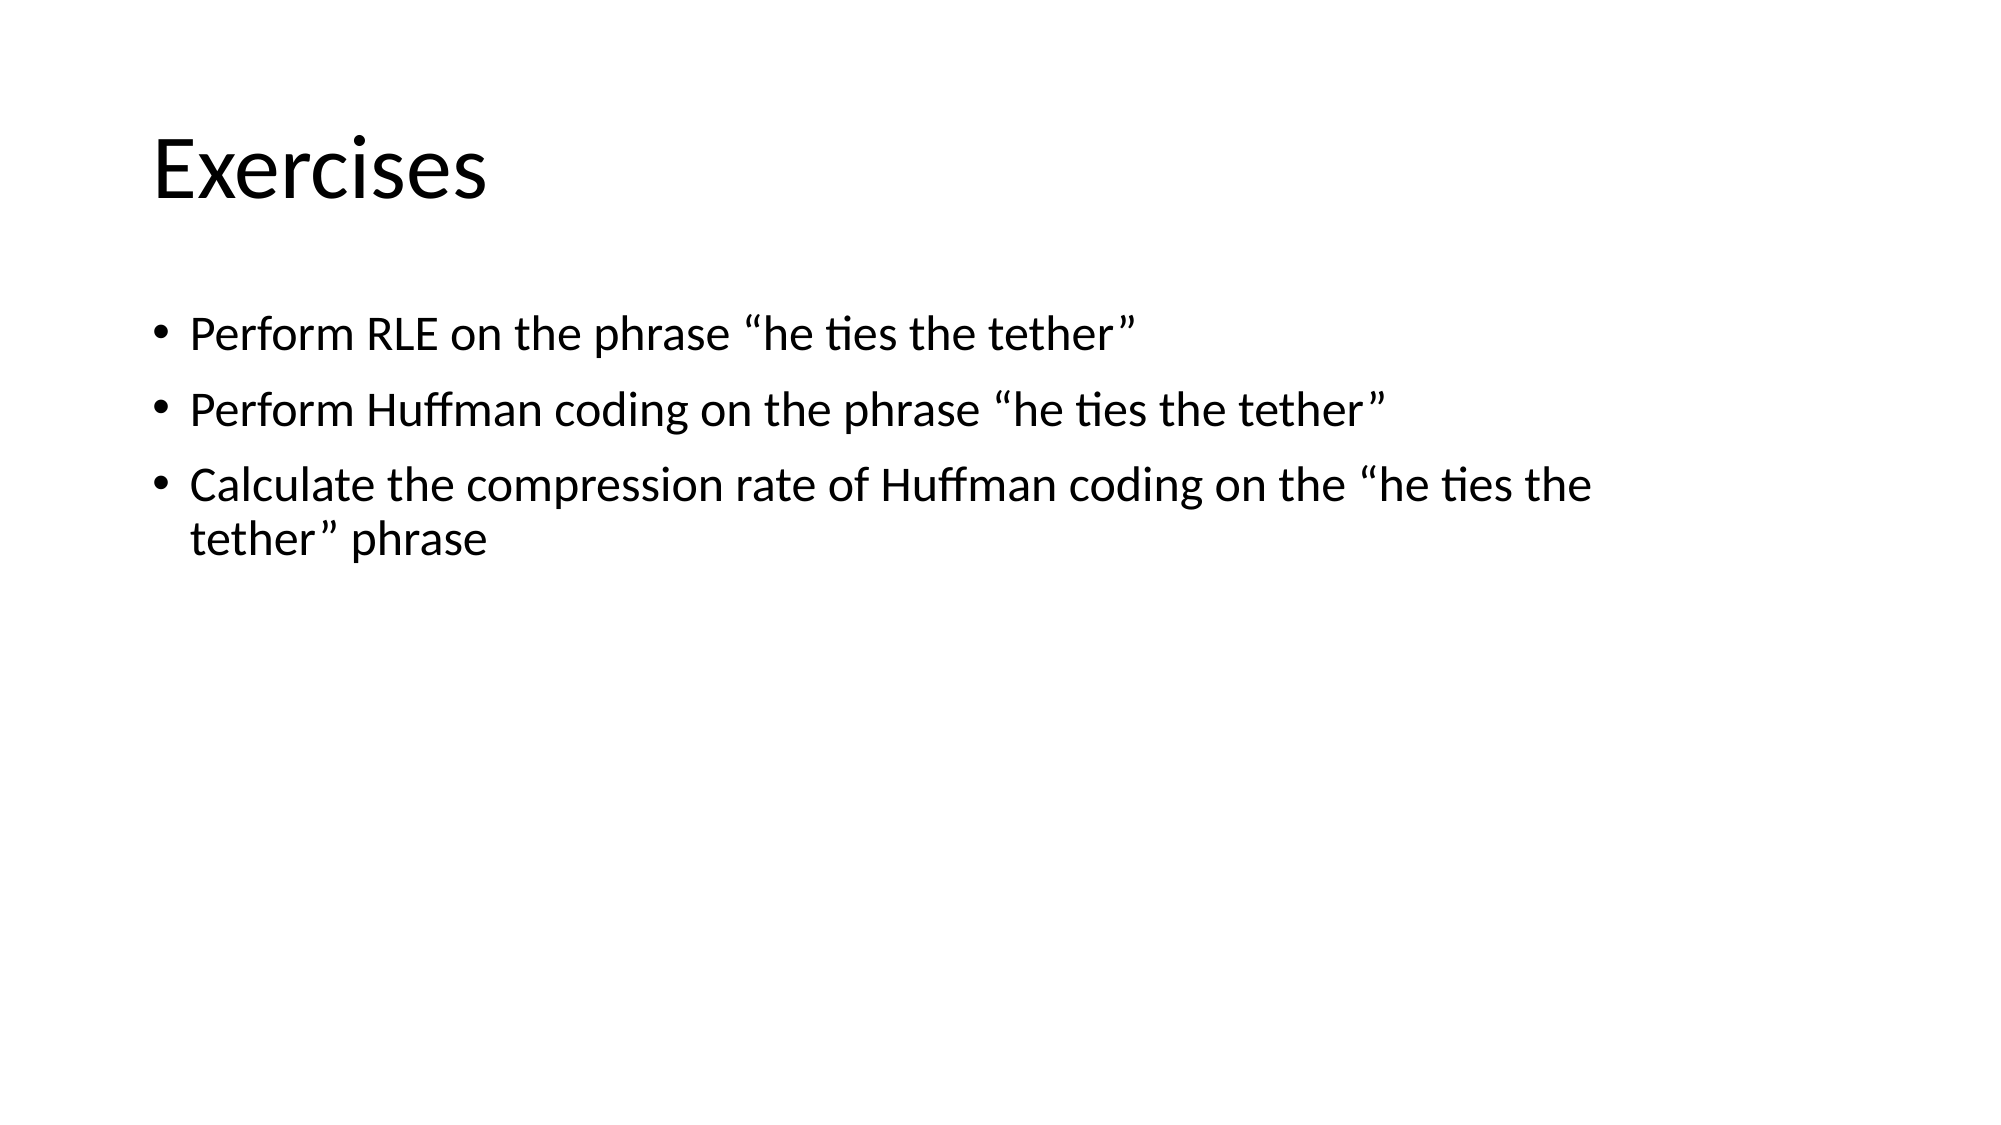

# Exercises
Perform RLE on the phrase “he ties the tether”
Perform Huffman coding on the phrase “he ties the tether”
Calculate the compression rate of Huffman coding on the “he ties the tether” phrase